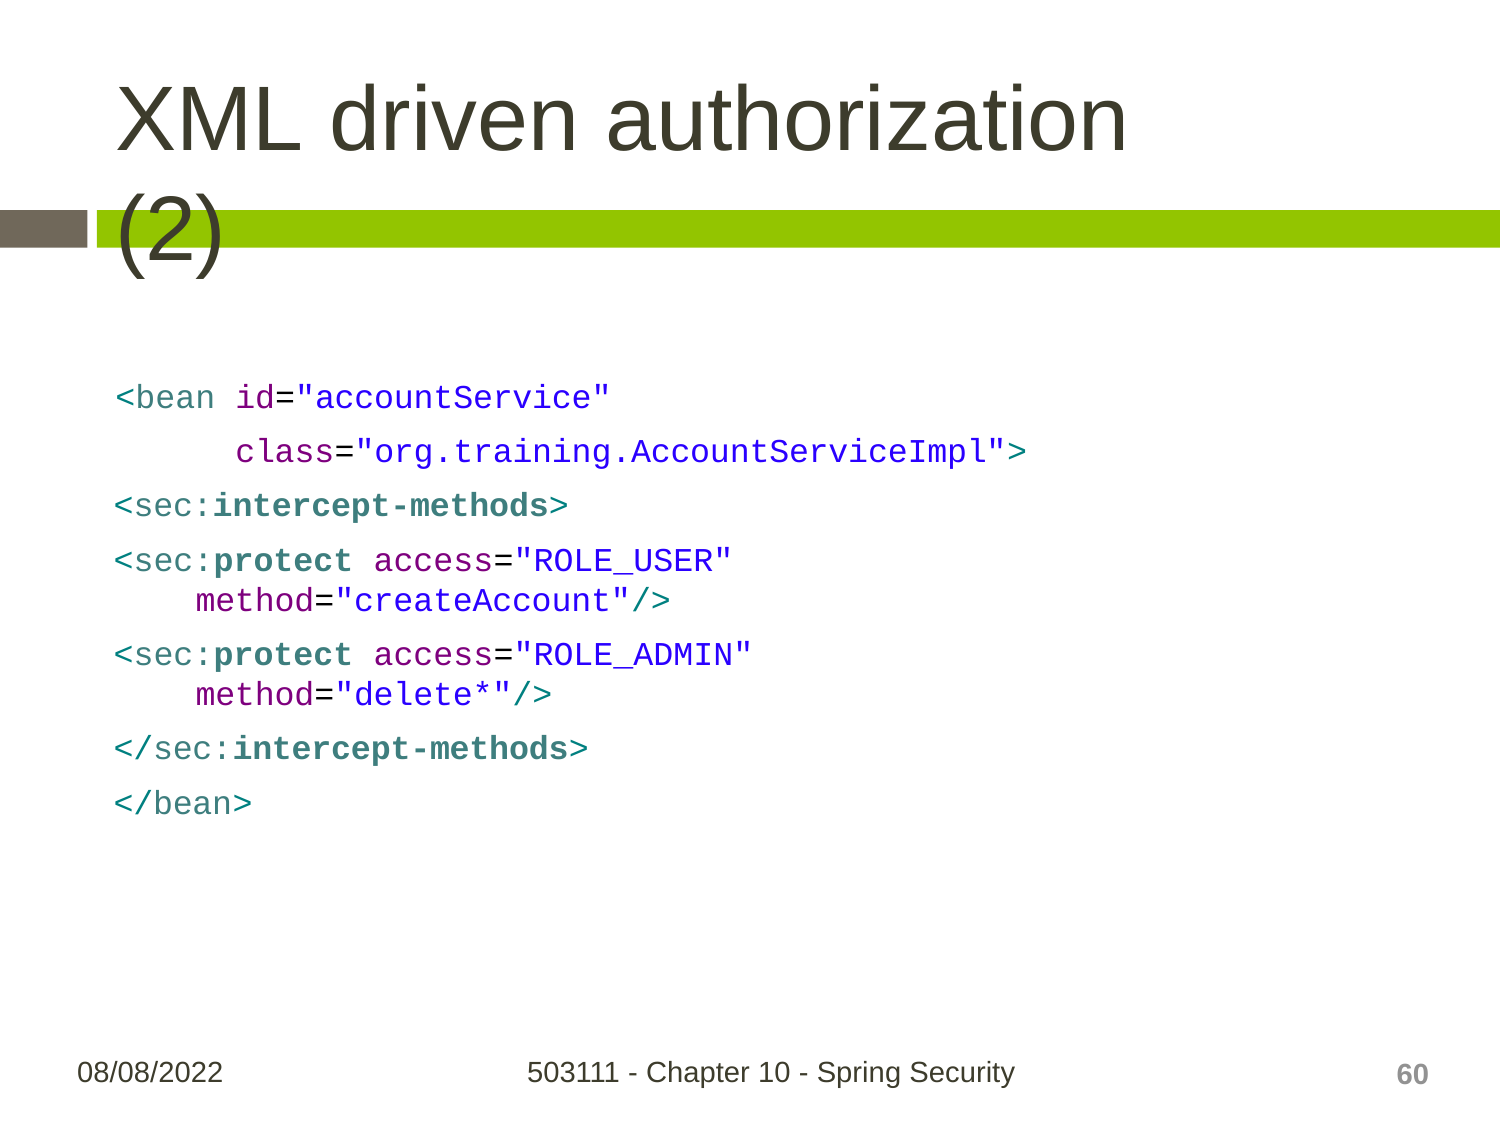

# XML driven authorization (2)
<bean id="accountService" class="org.training.AccountServiceImpl">
<sec:intercept-methods>
<sec:protect access="ROLE_USER" method="createAccount"/>
<sec:protect access="ROLE_ADMIN" method="delete*"/>
</sec:intercept-methods>
</bean>
60
08/08/2022
503111 - Chapter 10 - Spring Security